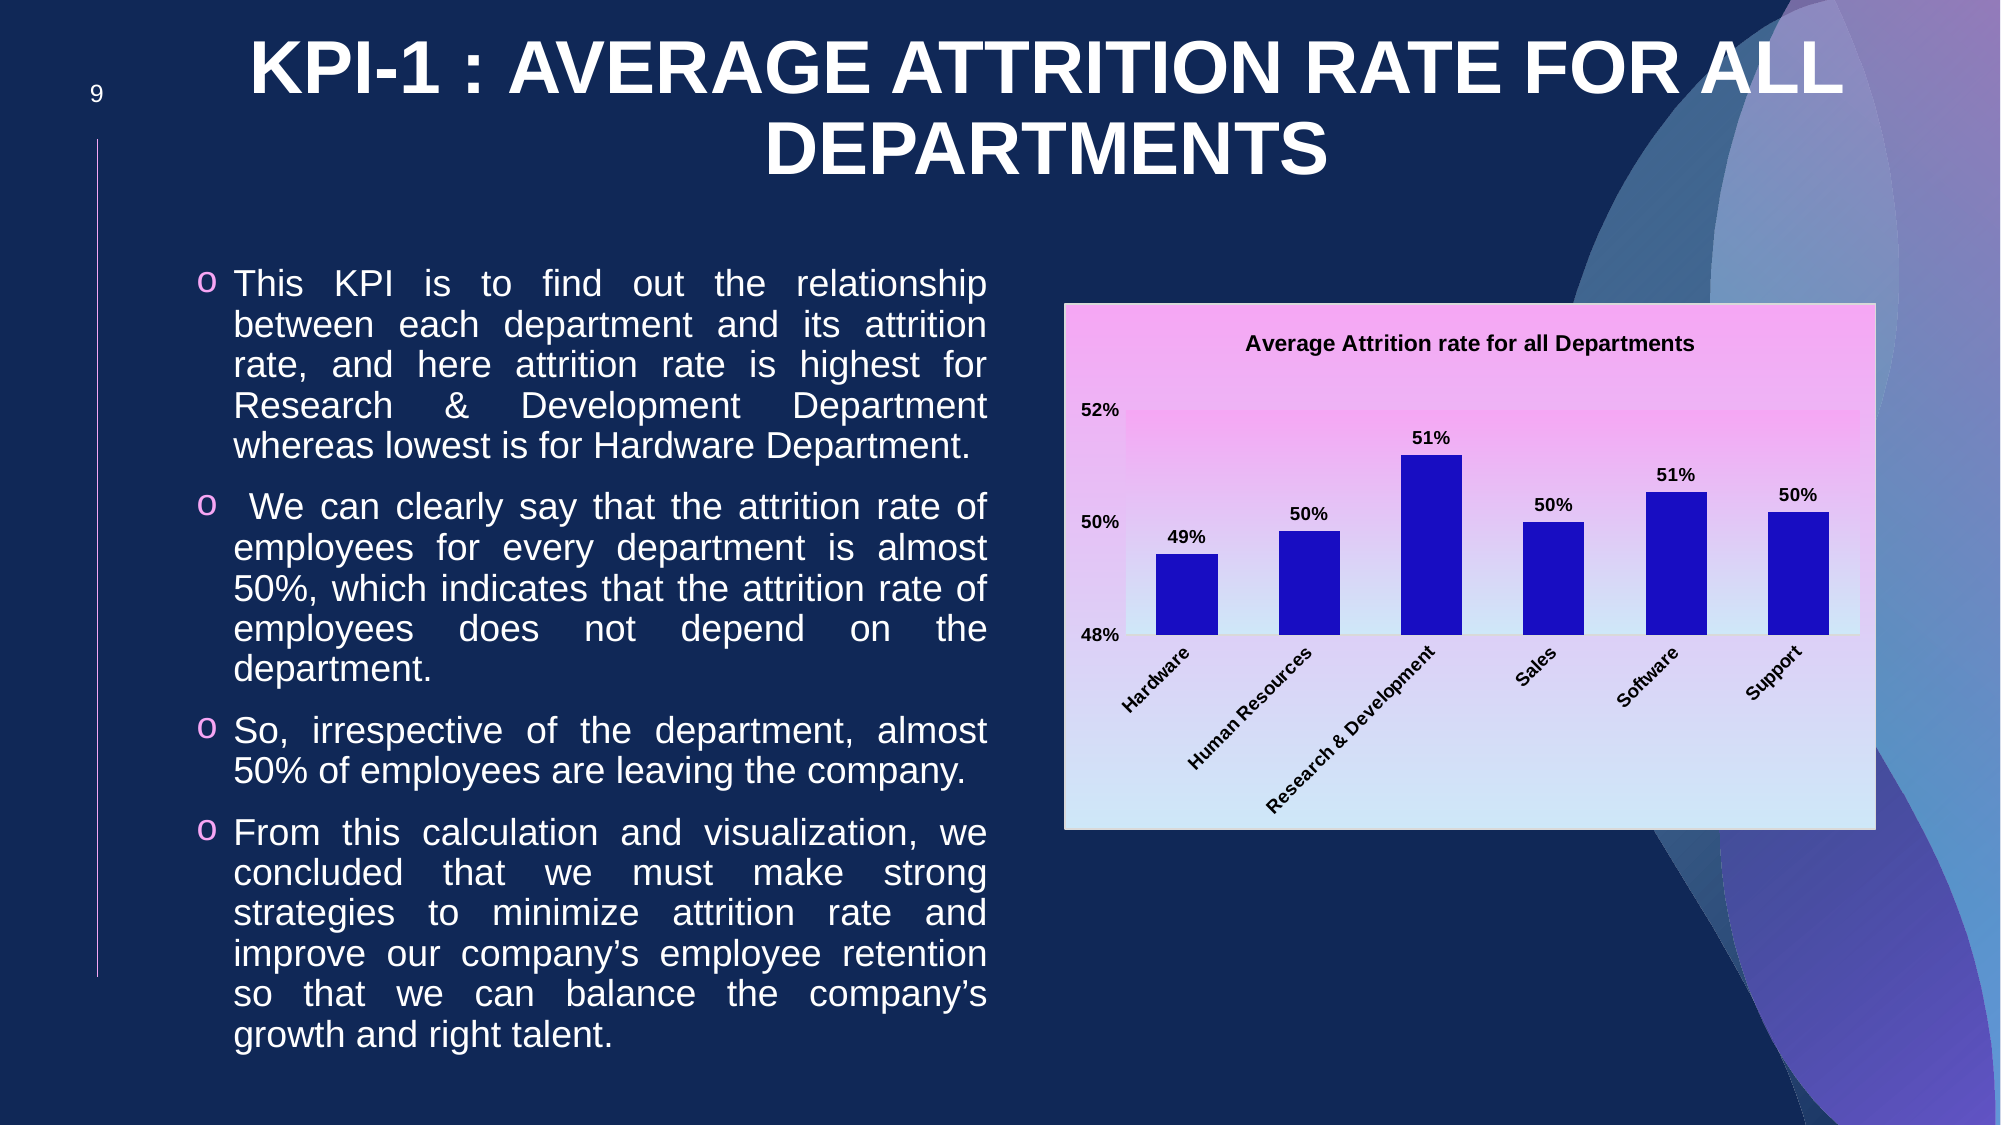

# KPI-1 : Average Attrition rate for all Departments
9
This KPI is to find out the relationship between each department and its attrition rate, and here attrition rate is highest for Research & Development Department whereas lowest is for Hardware Department.
 We can clearly say that the attrition rate of employees for every department is almost 50%, which indicates that the attrition rate of employees does not depend on the department.
So, irrespective of the department, almost 50% of employees are leaving the company.
From this calculation and visualization, we concluded that we must make strong strategies to minimize attrition rate and improve our company’s employee retention so that we can balance the company’s growth and right talent.

### Chart: Average Attrition rate for all Departments

| Category | Total |
|---|---|
| Hardware | 0.4944301628106255 |
| Human Resources | 0.49857448325017817 |
| Research & Development | 0.5120807789397764 |
| Sales | 0.5001774517922631 |
| Software | 0.5053982725527831 |
| Support | 0.5018663455749548 |